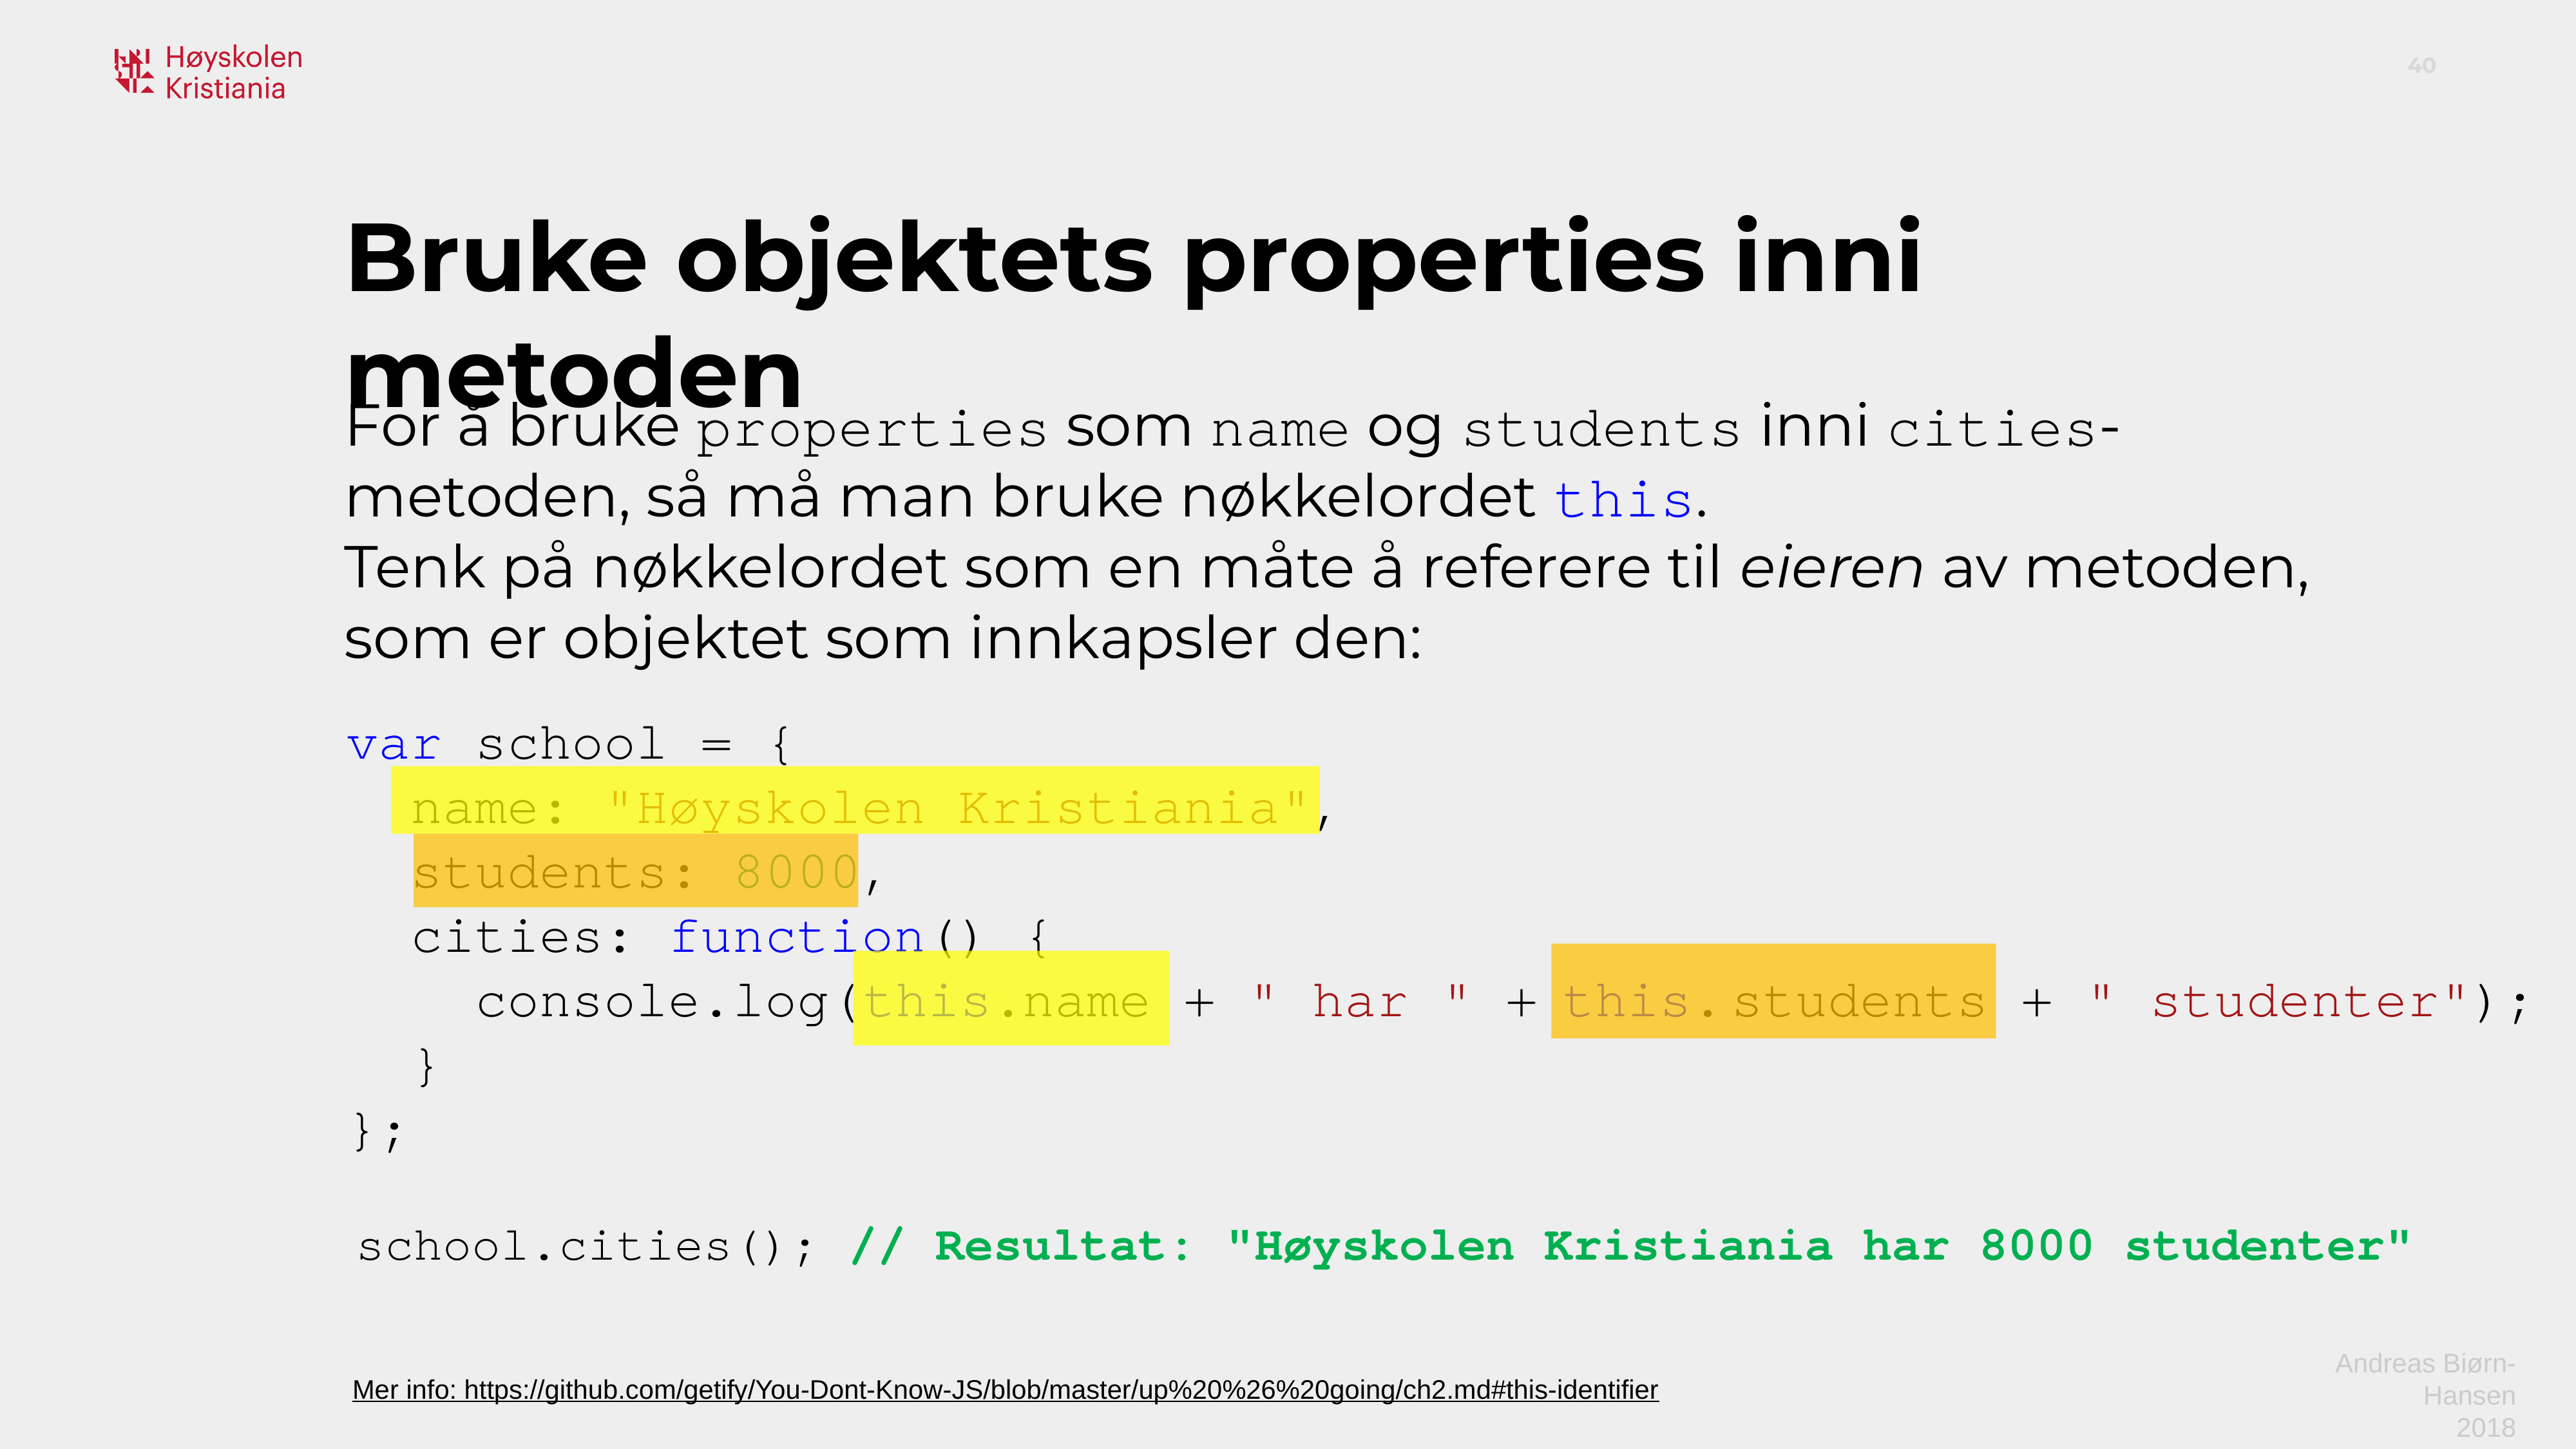

Bruke objektets properties inni metoden
For å bruke properties som name og students inni cities-metoden, så må man bruke nøkkelordet this.
Tenk på nøkkelordet som en måte å referere til eieren av metoden, som er objektet som innkapsler den:
var school = {
  name: "Høyskolen Kristiania",
  students: 8000,
  cities: function() {
    console.log(     name + " har " +      students + " studenter");
  }
};

this.
this.
school.cities(); // Resultat: "Høyskolen Kristiania har 8000 studenter"
Mer info: https://github.com/getify/You-Dont-Know-JS/blob/master/up%20%26%20going/ch2.md#this-identifier